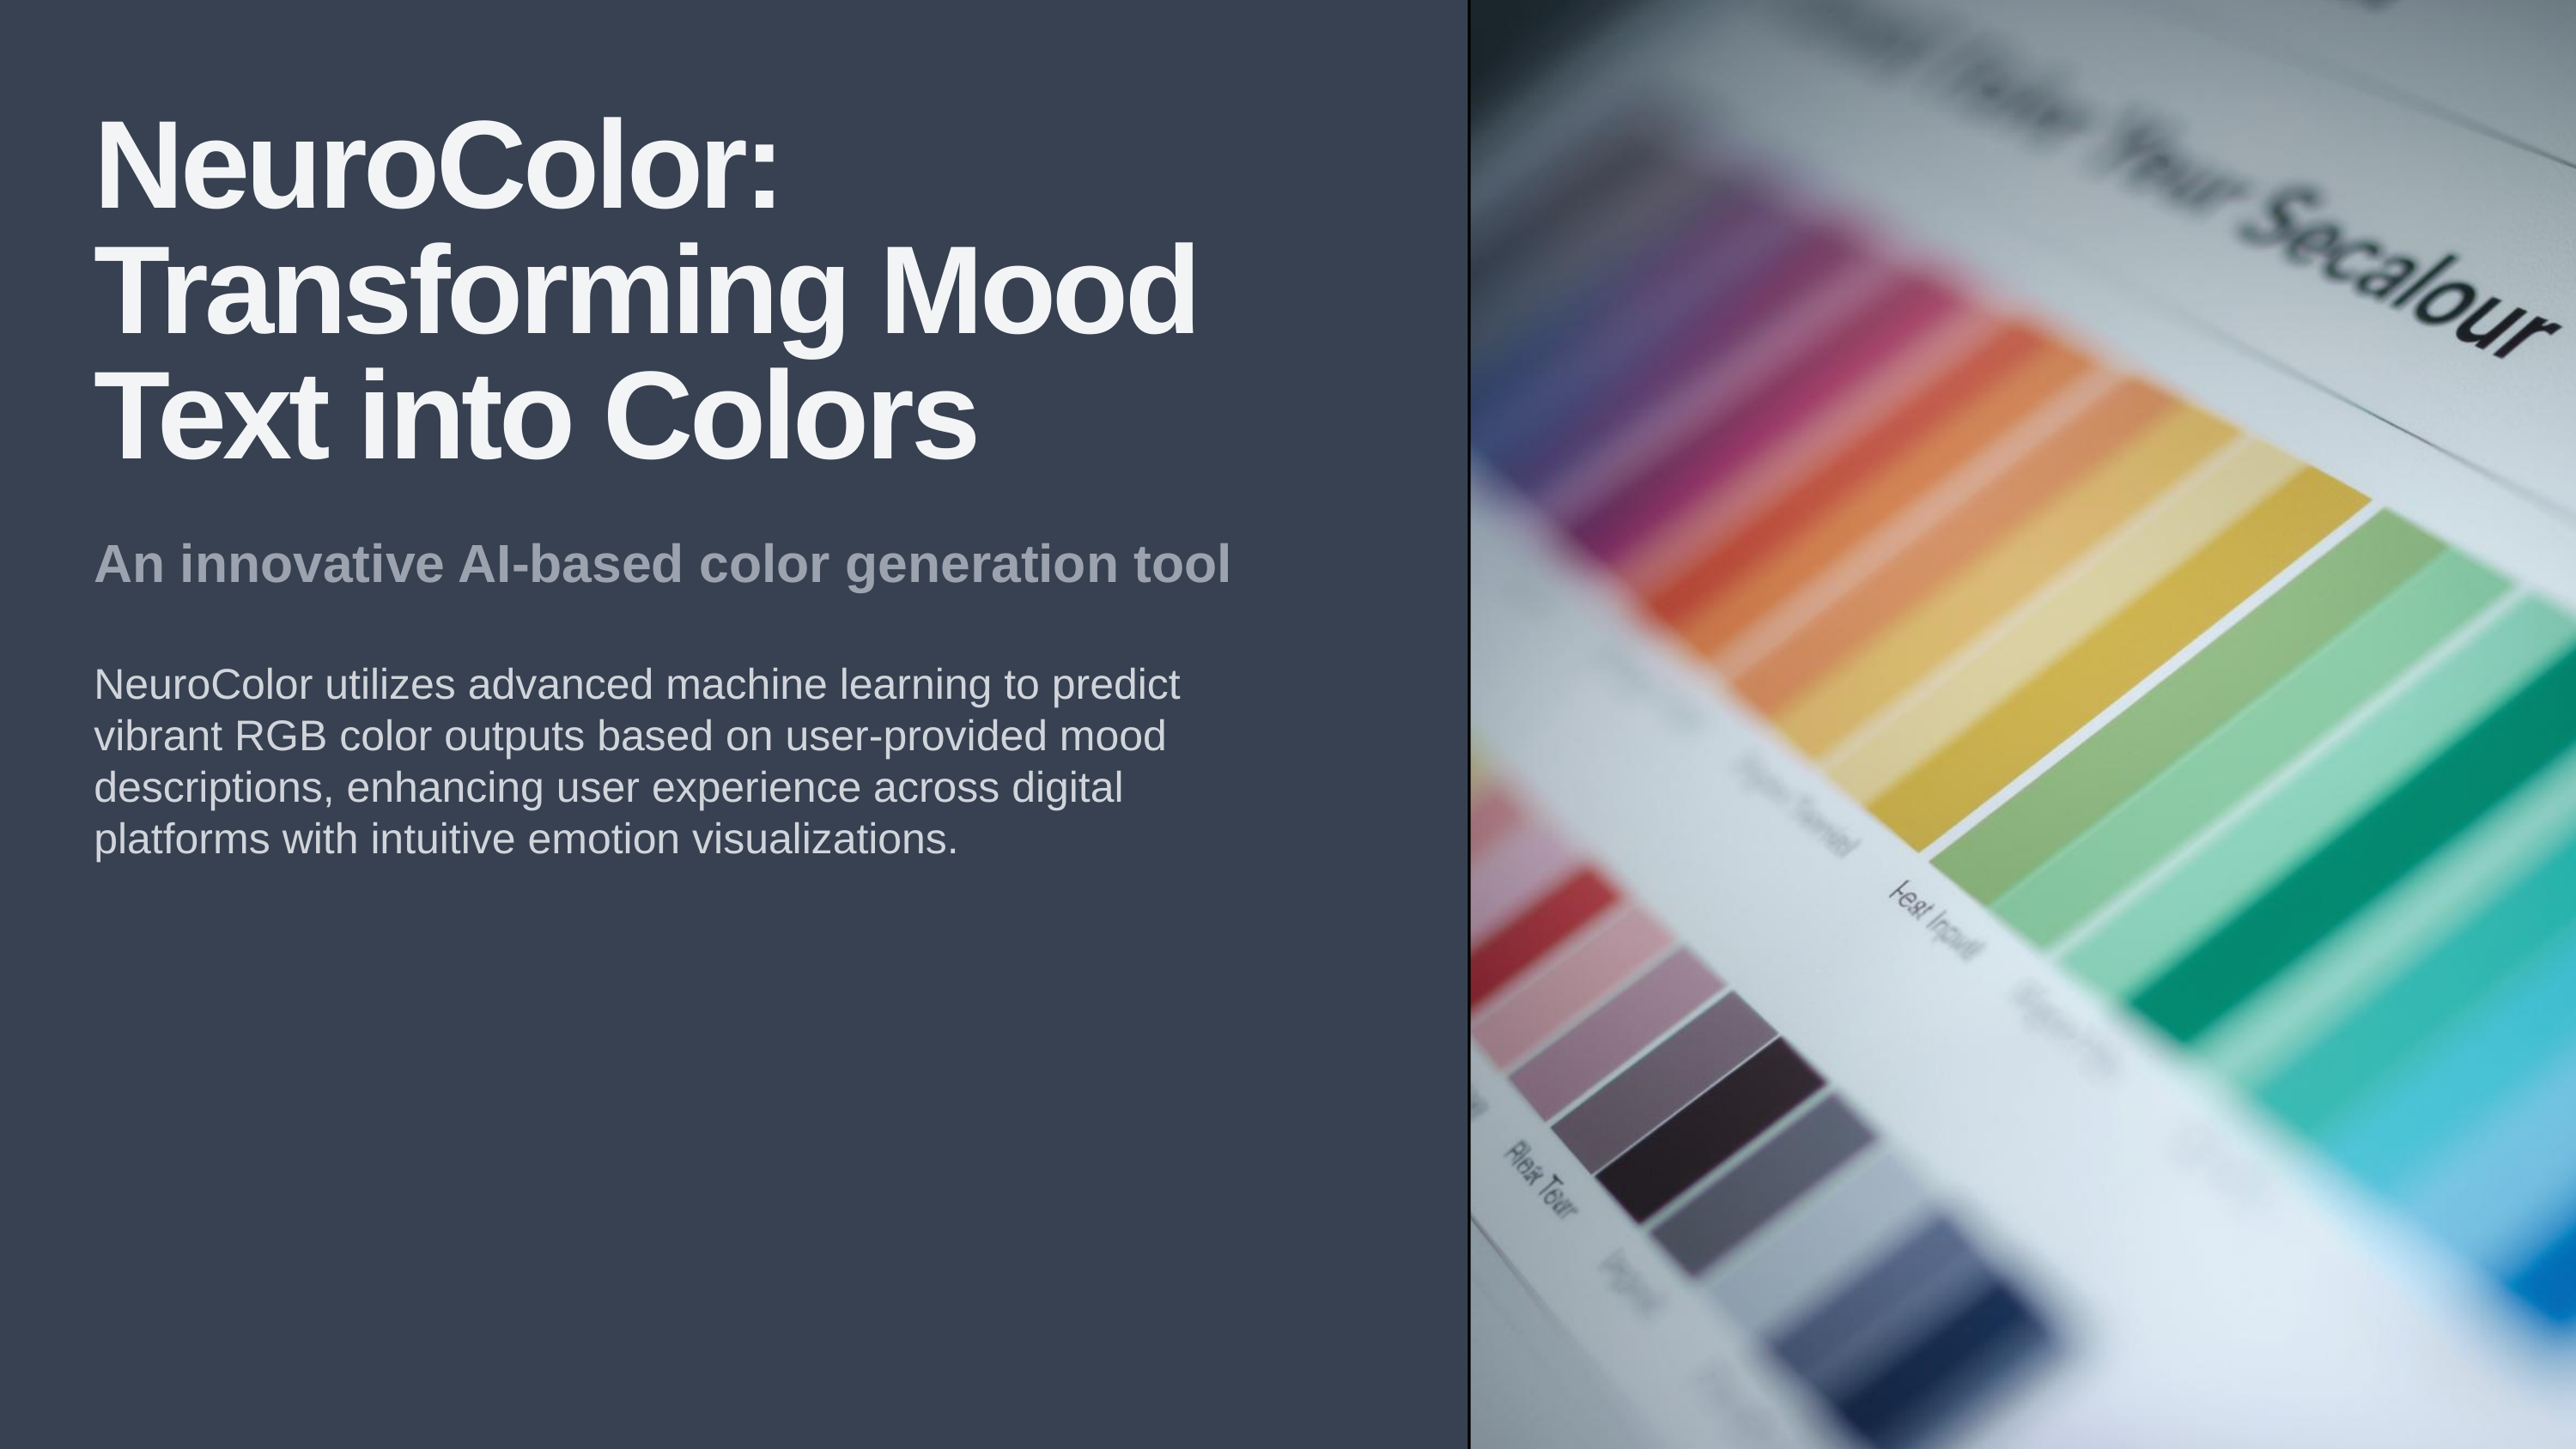

NeuroColor: Transforming Mood Text into Colors
An innovative AI-based color generation tool
NeuroColor utilizes advanced machine learning to predict vibrant RGB color outputs based on user-provided mood descriptions, enhancing user experience across digital platforms with intuitive emotion visualizations.